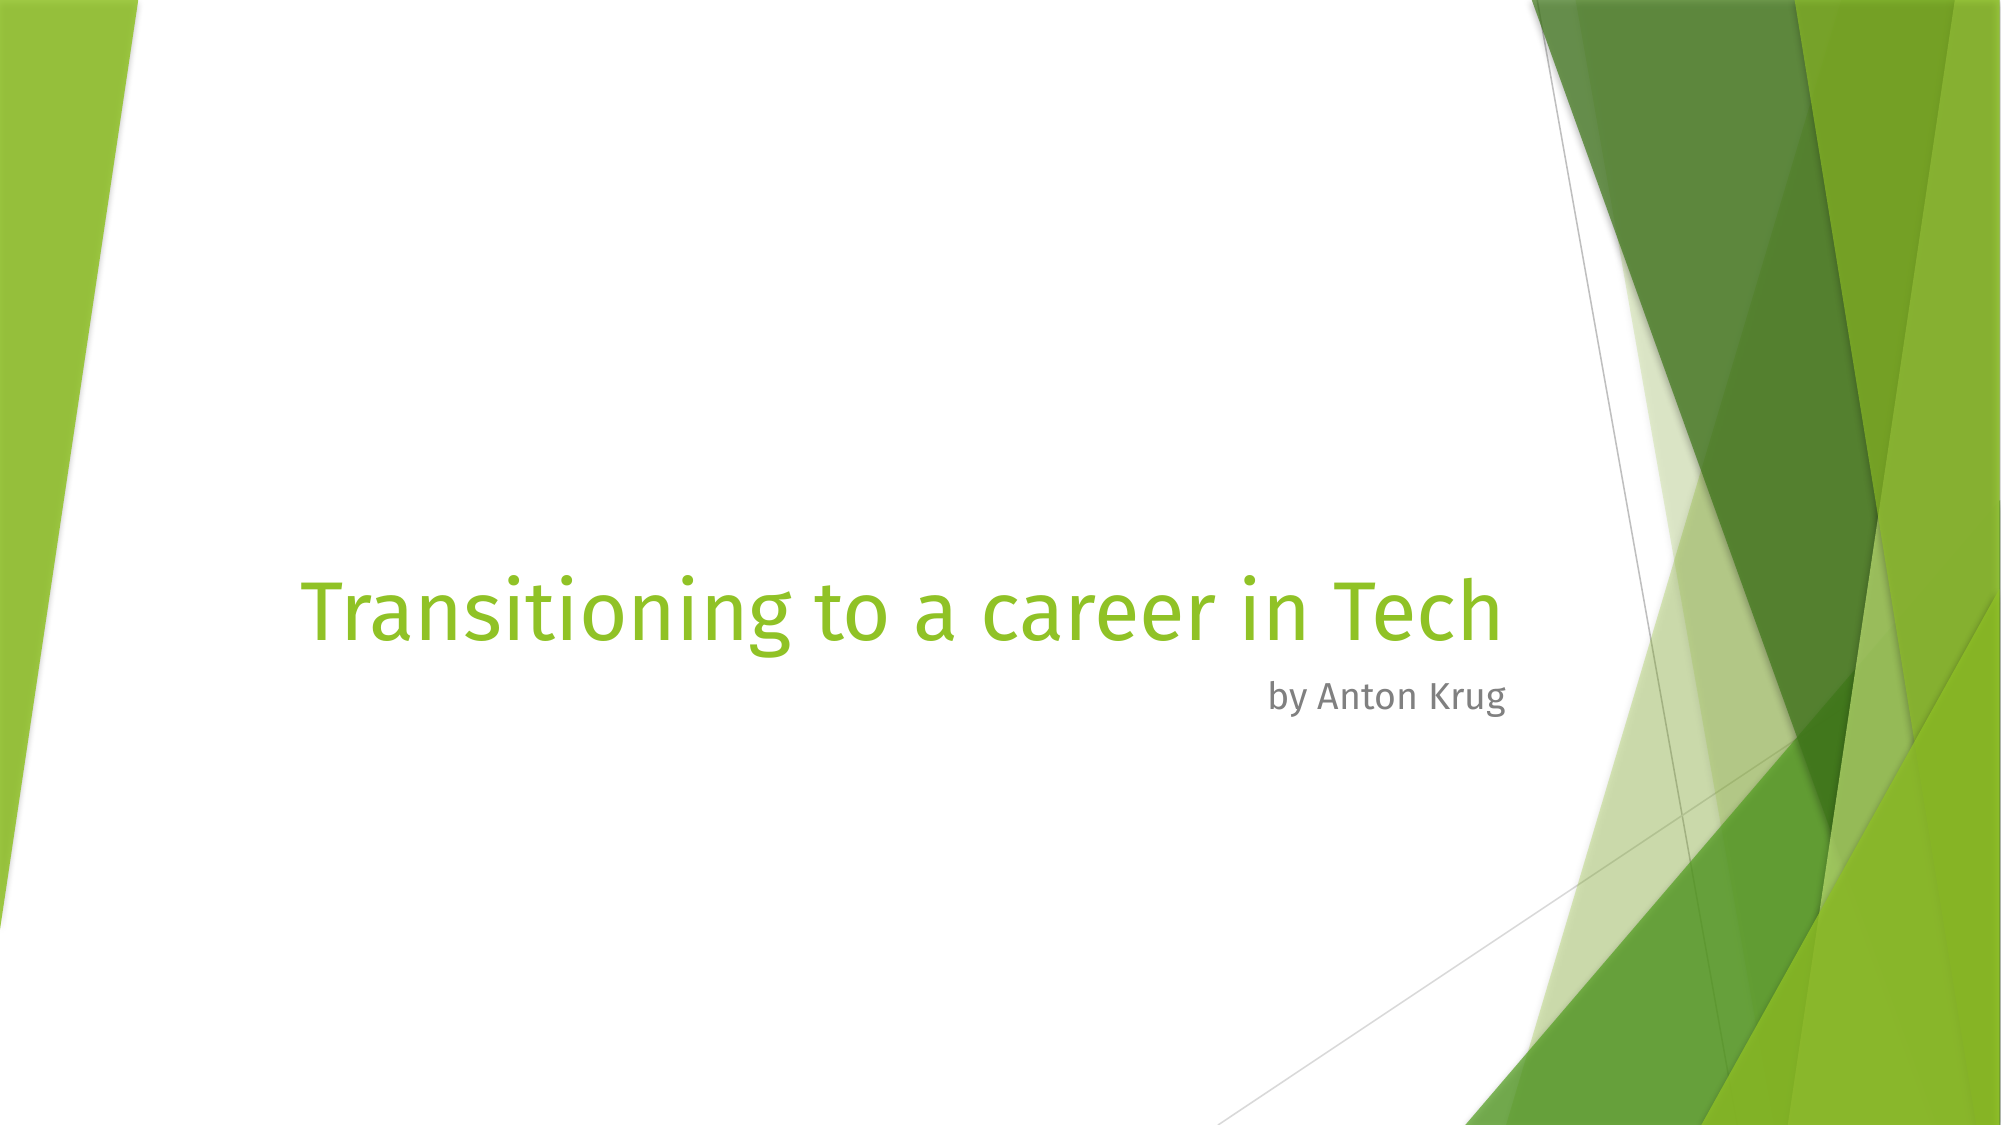

# Transitioning to a career in Tech
by Anton Krug